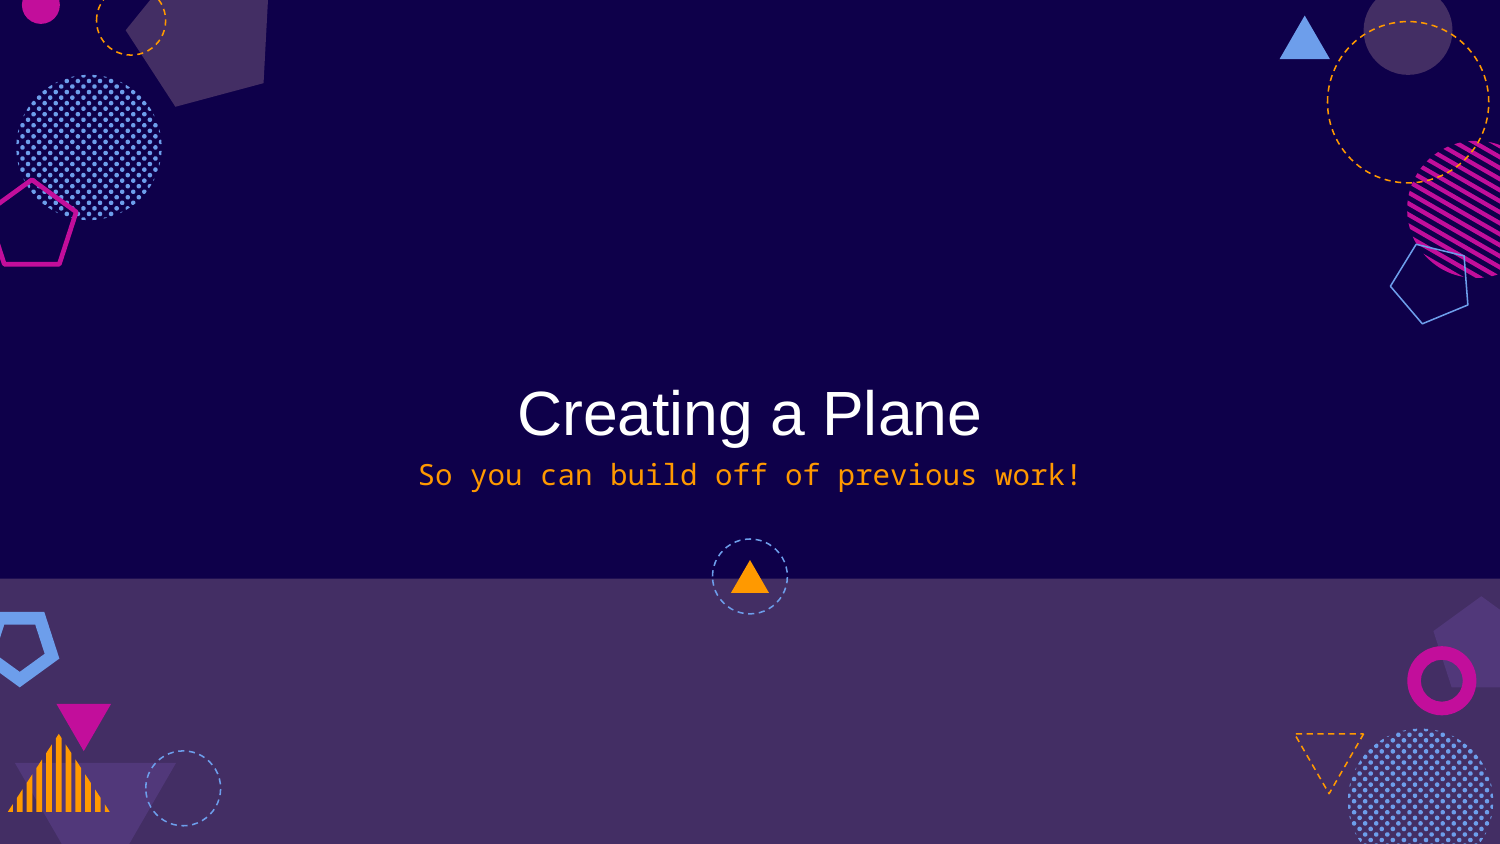

# Creating a Plane
So you can build off of previous work!